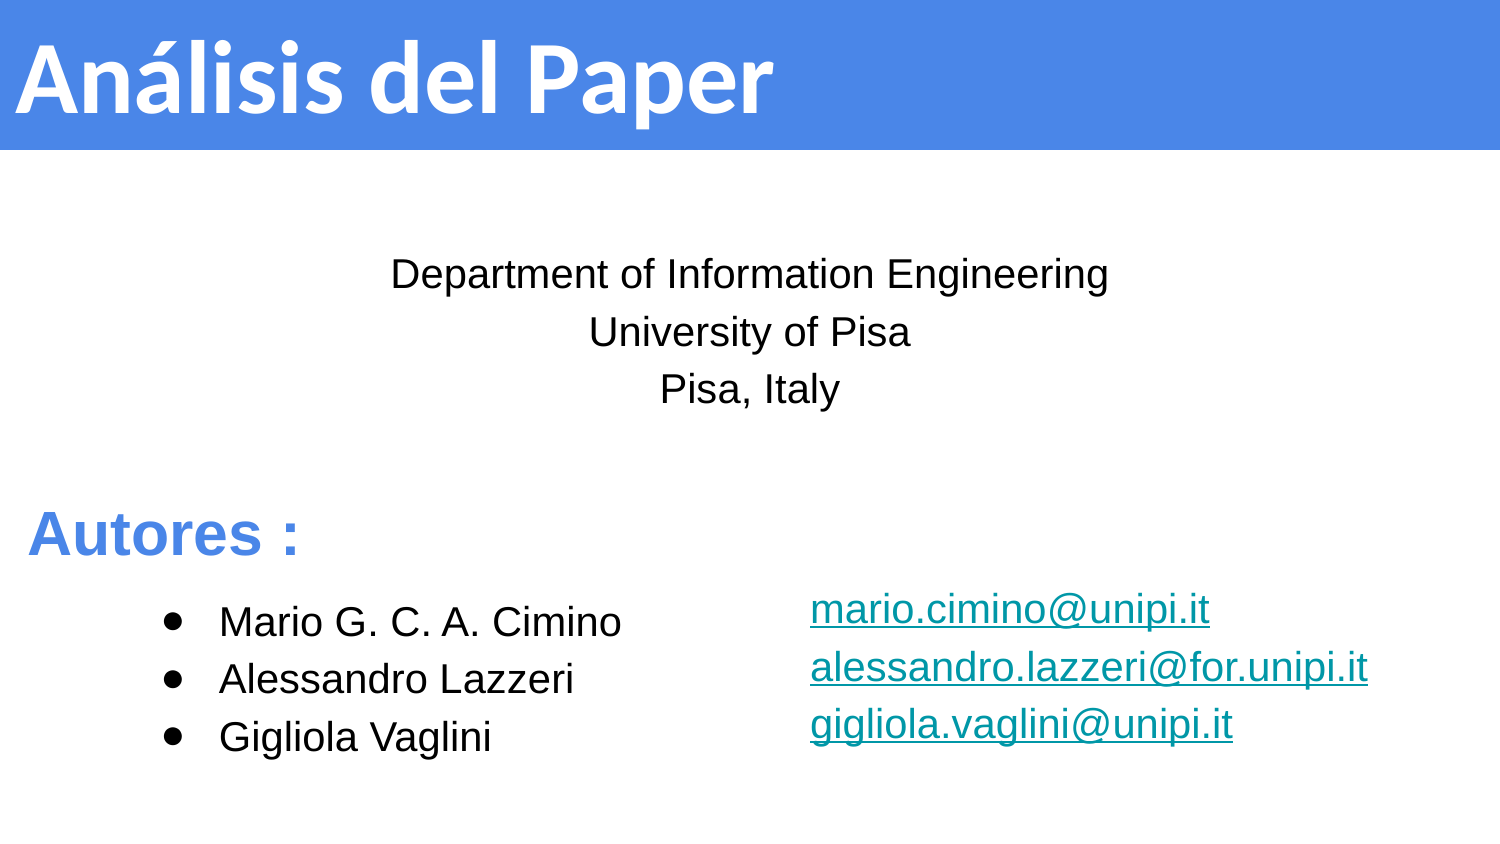

# Análisis del Paper
Department of Information Engineering
University of Pisa
Pisa, Italy
Autores :
mario.cimino@unipi.it
alessandro.lazzeri@for.unipi.it
gigliola.vaglini@unipi.it
Mario G. C. A. Cimino
Alessandro Lazzeri
Gigliola Vaglini